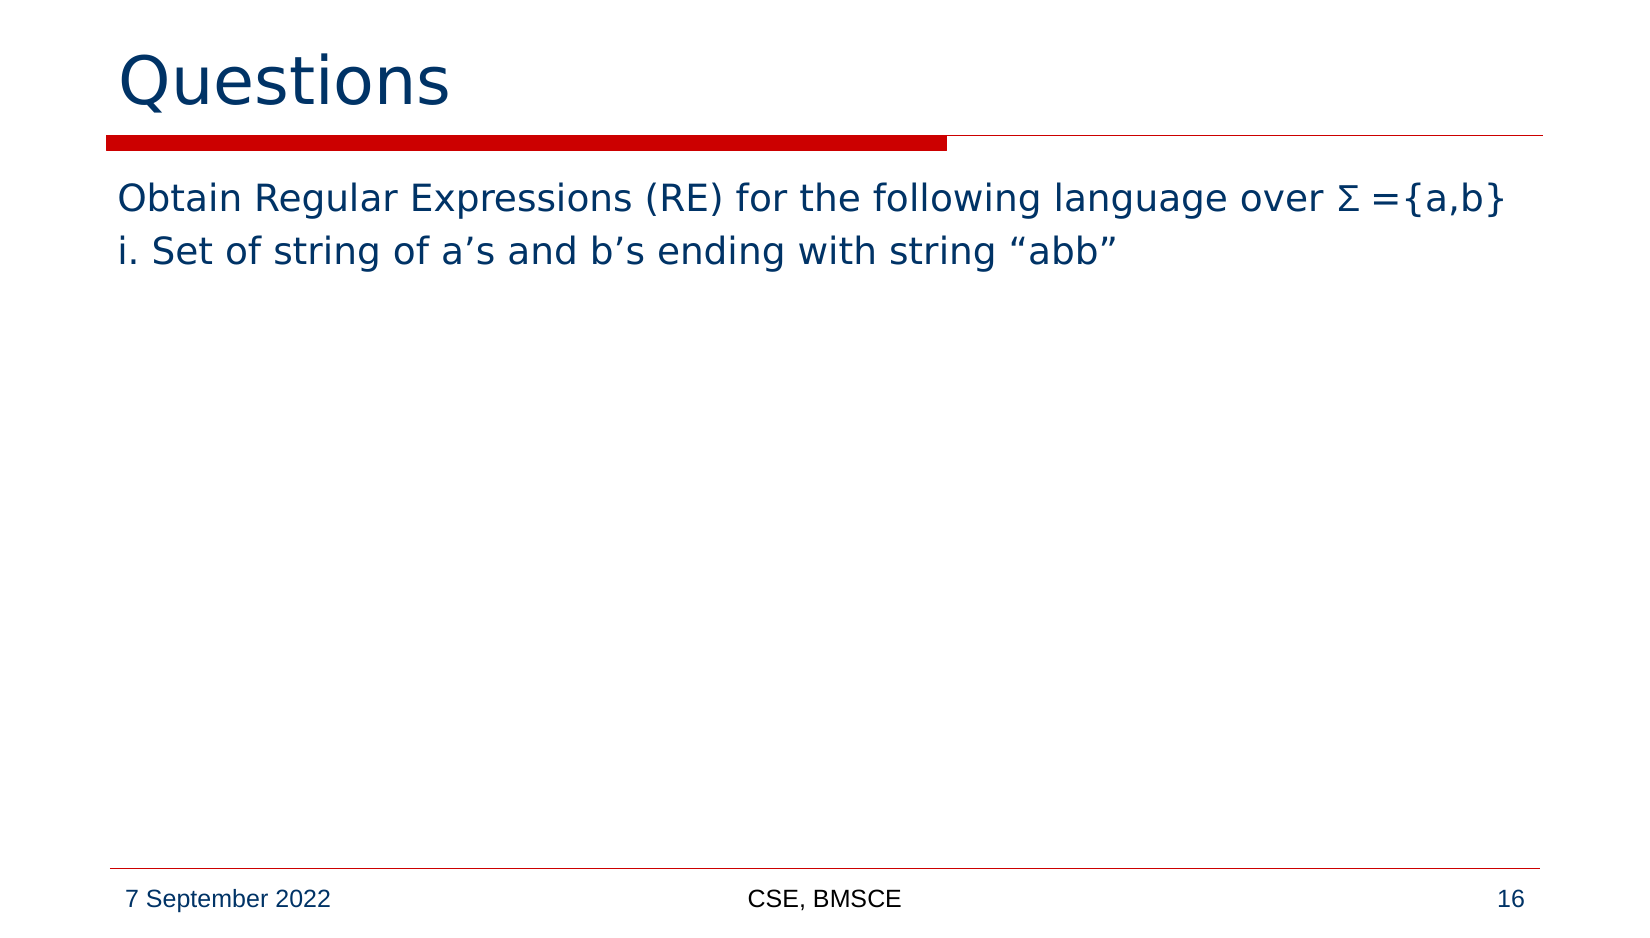

# Questions
Obtain Regular Expressions (RE) for the following language over Σ ={a,b}
i. Set of string of a’s and b’s ending with string “abb”

CSE, BMSCE
16
7 September 2022